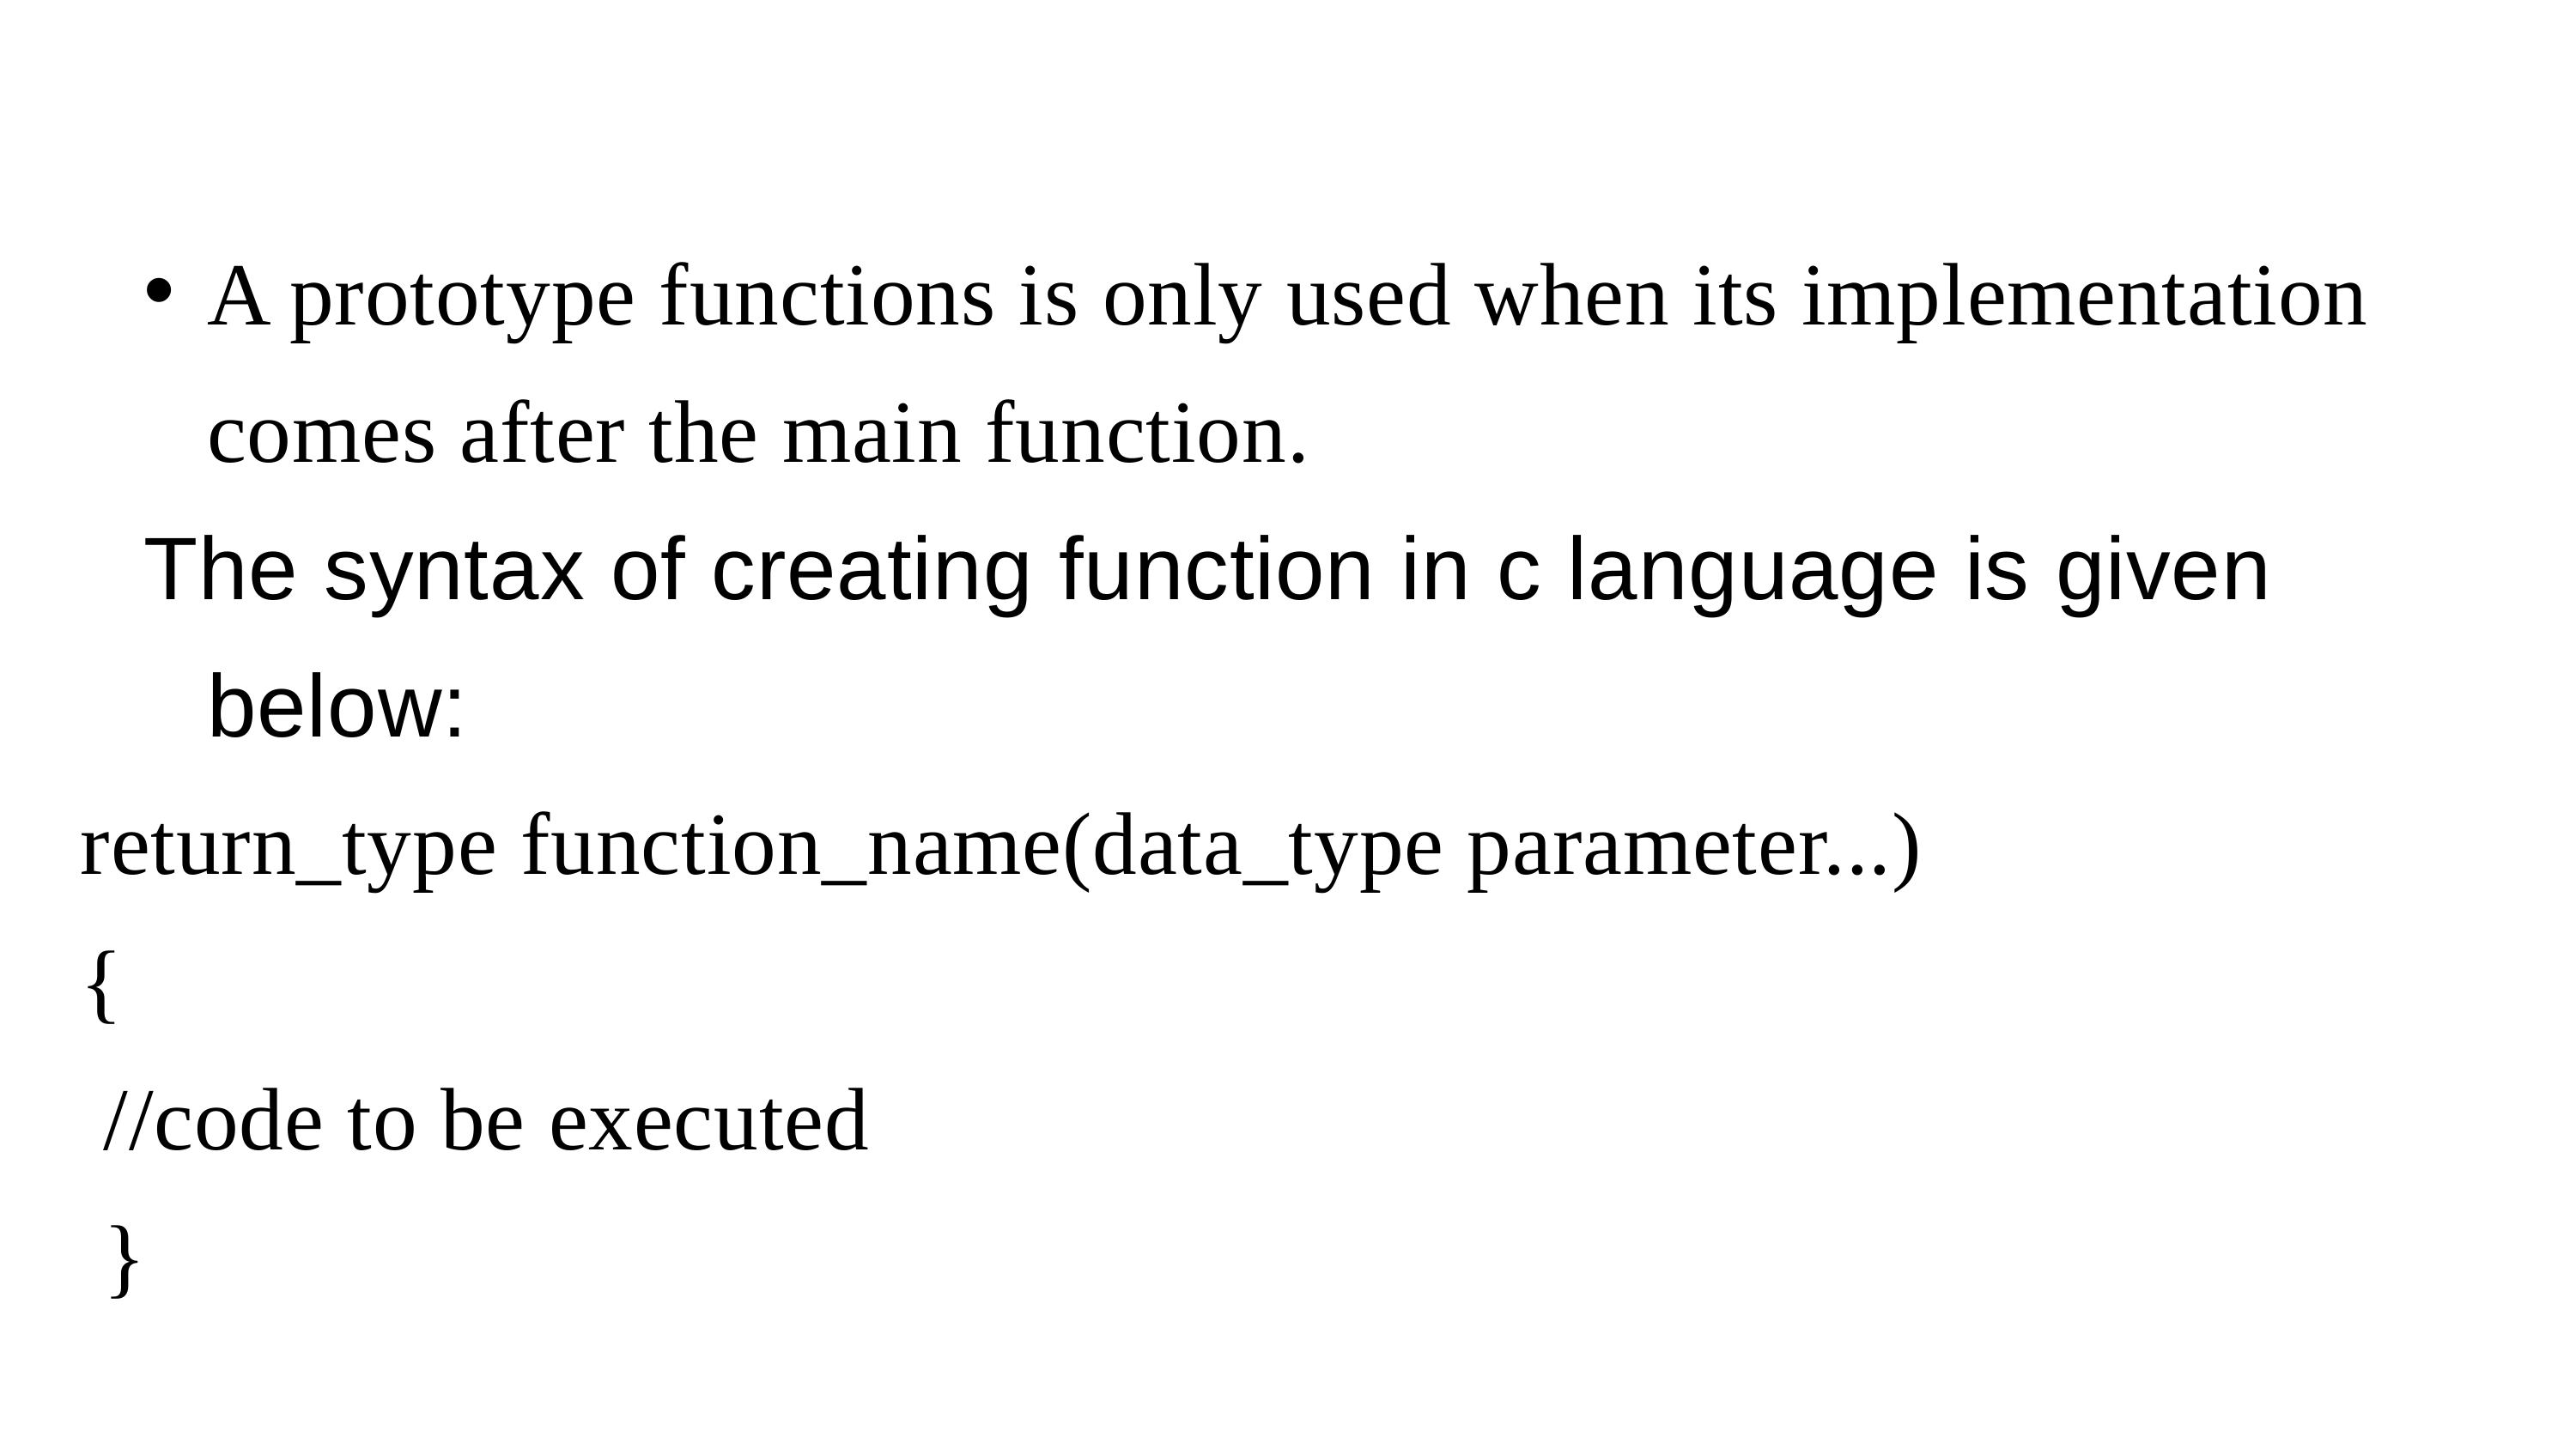

A prototype functions is only used when its implementation comes after the main function.
The syntax of creating function in c language is given below:
return_type function_name(data_type parameter...)
{
 //code to be executed
 }